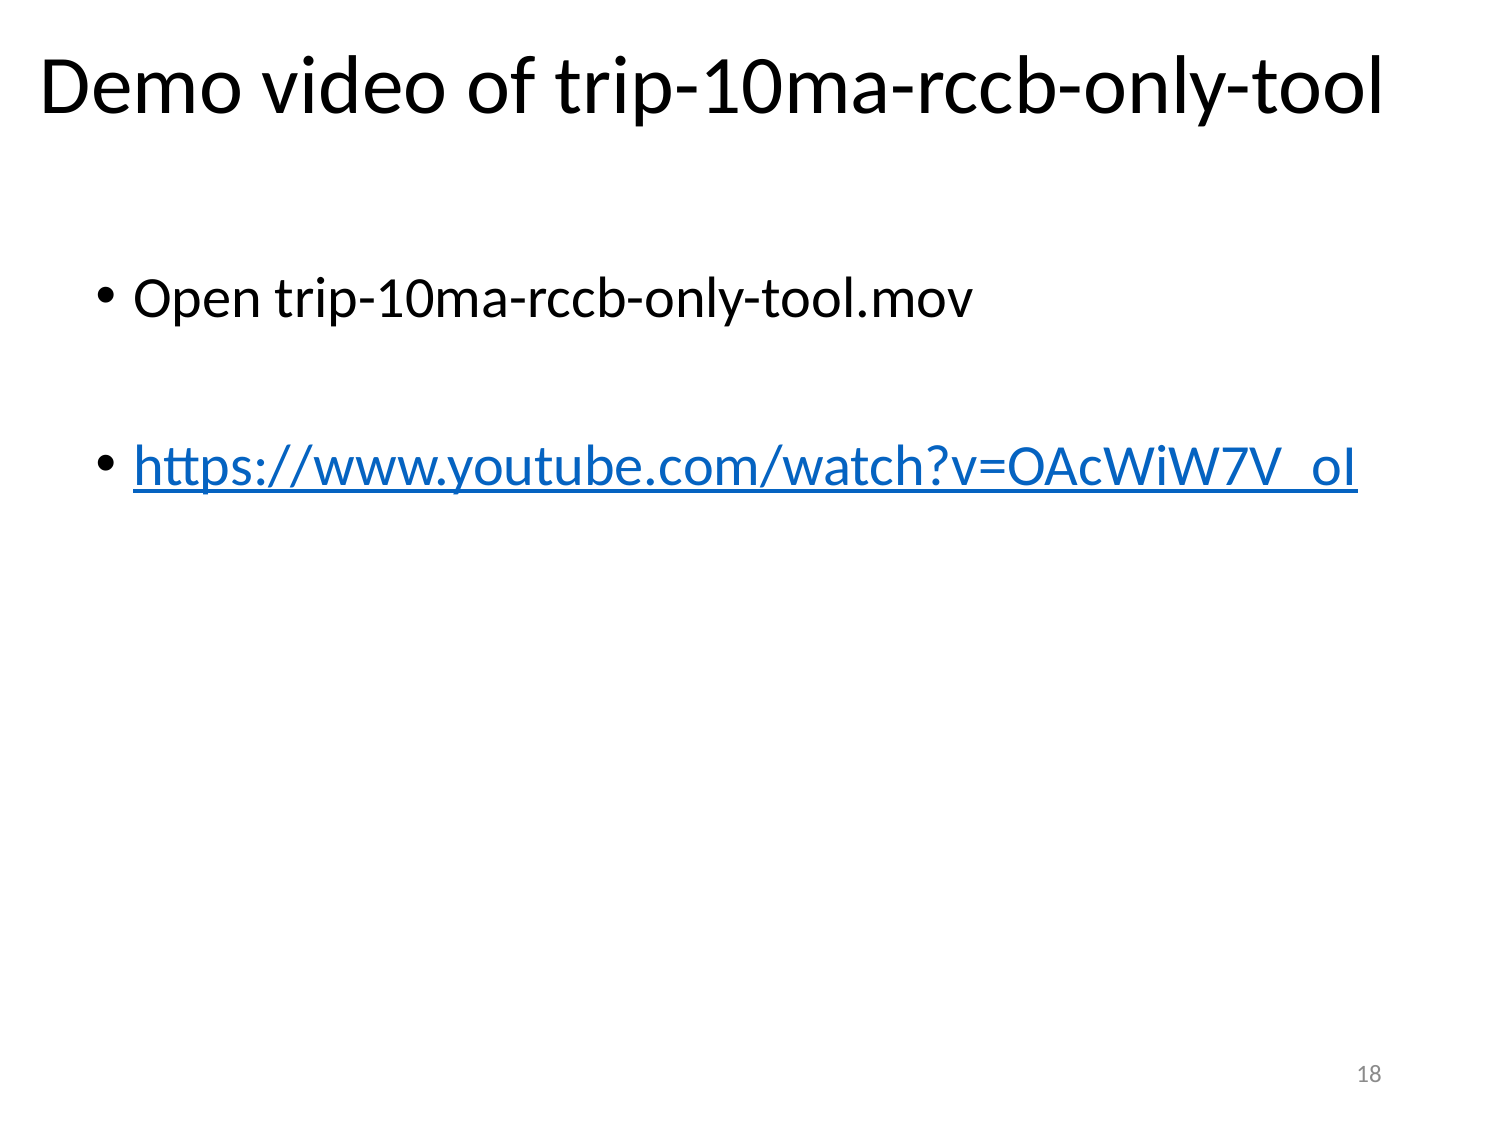

# Demo video of trip-10ma-rccb-only-tool
Open trip-10ma-rccb-only-tool.mov

https://www.youtube.com/watch?v=OAcWiW7V_oI

18